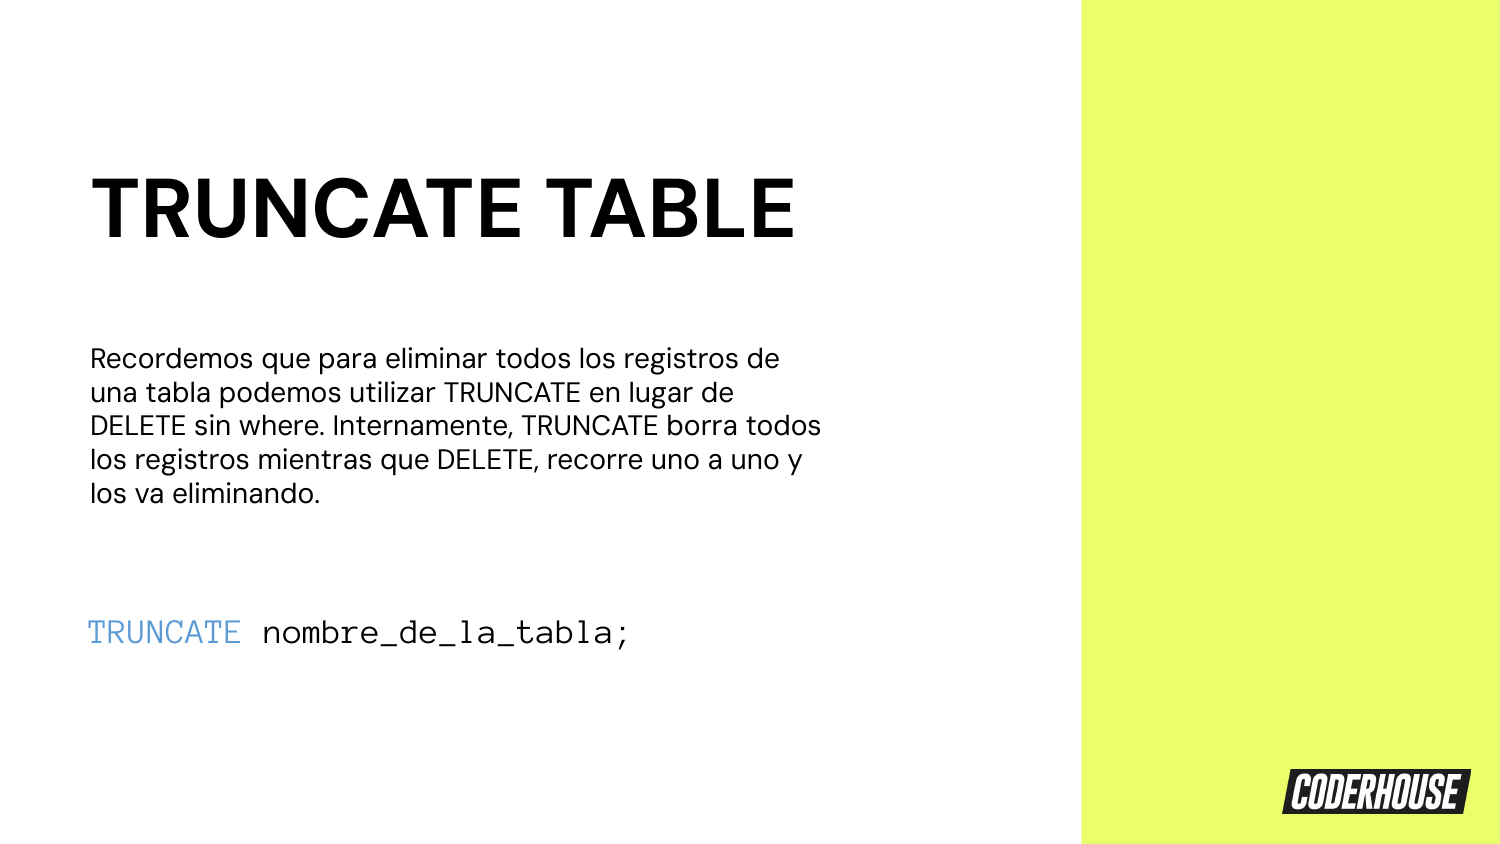

TRUNCATE TABLE
Recordemos que para eliminar todos los registros de una tabla podemos utilizar TRUNCATE en lugar de DELETE sin where. Internamente, TRUNCATE borra todos los registros mientras que DELETE, recorre uno a uno y los va eliminando.
TRUNCATE nombre_de_la_tabla;